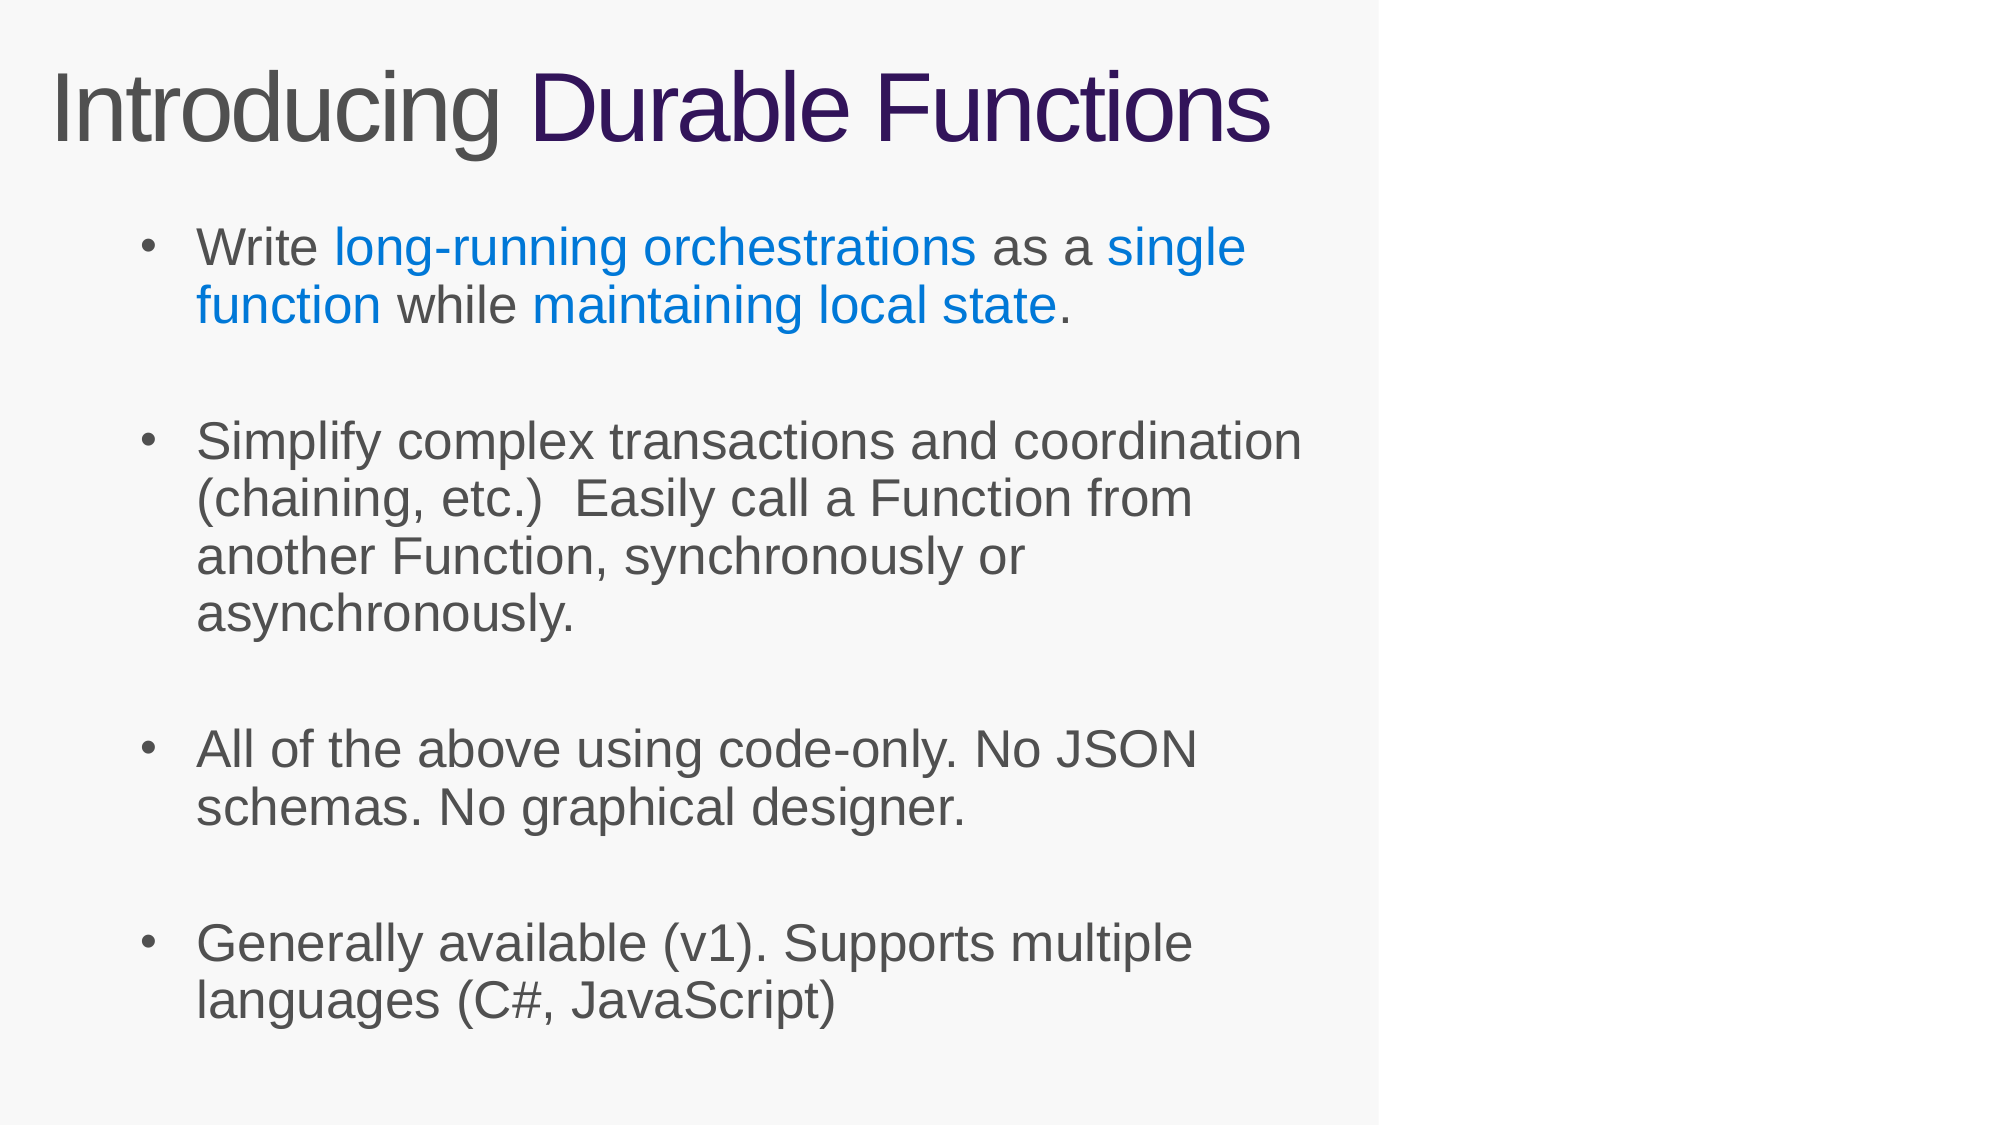

Introducing Durable Functions

Write long-running orchestrations as a single function while maintaining local state.

Simplify complex transactions and coordination (chaining, etc.)  Easily call a Function from another Function, synchronously or asynchronously.

All of the above using code-only. No JSON schemas. No graphical designer.

Generally available (v1). Supports multiple languages (C#, JavaScript)